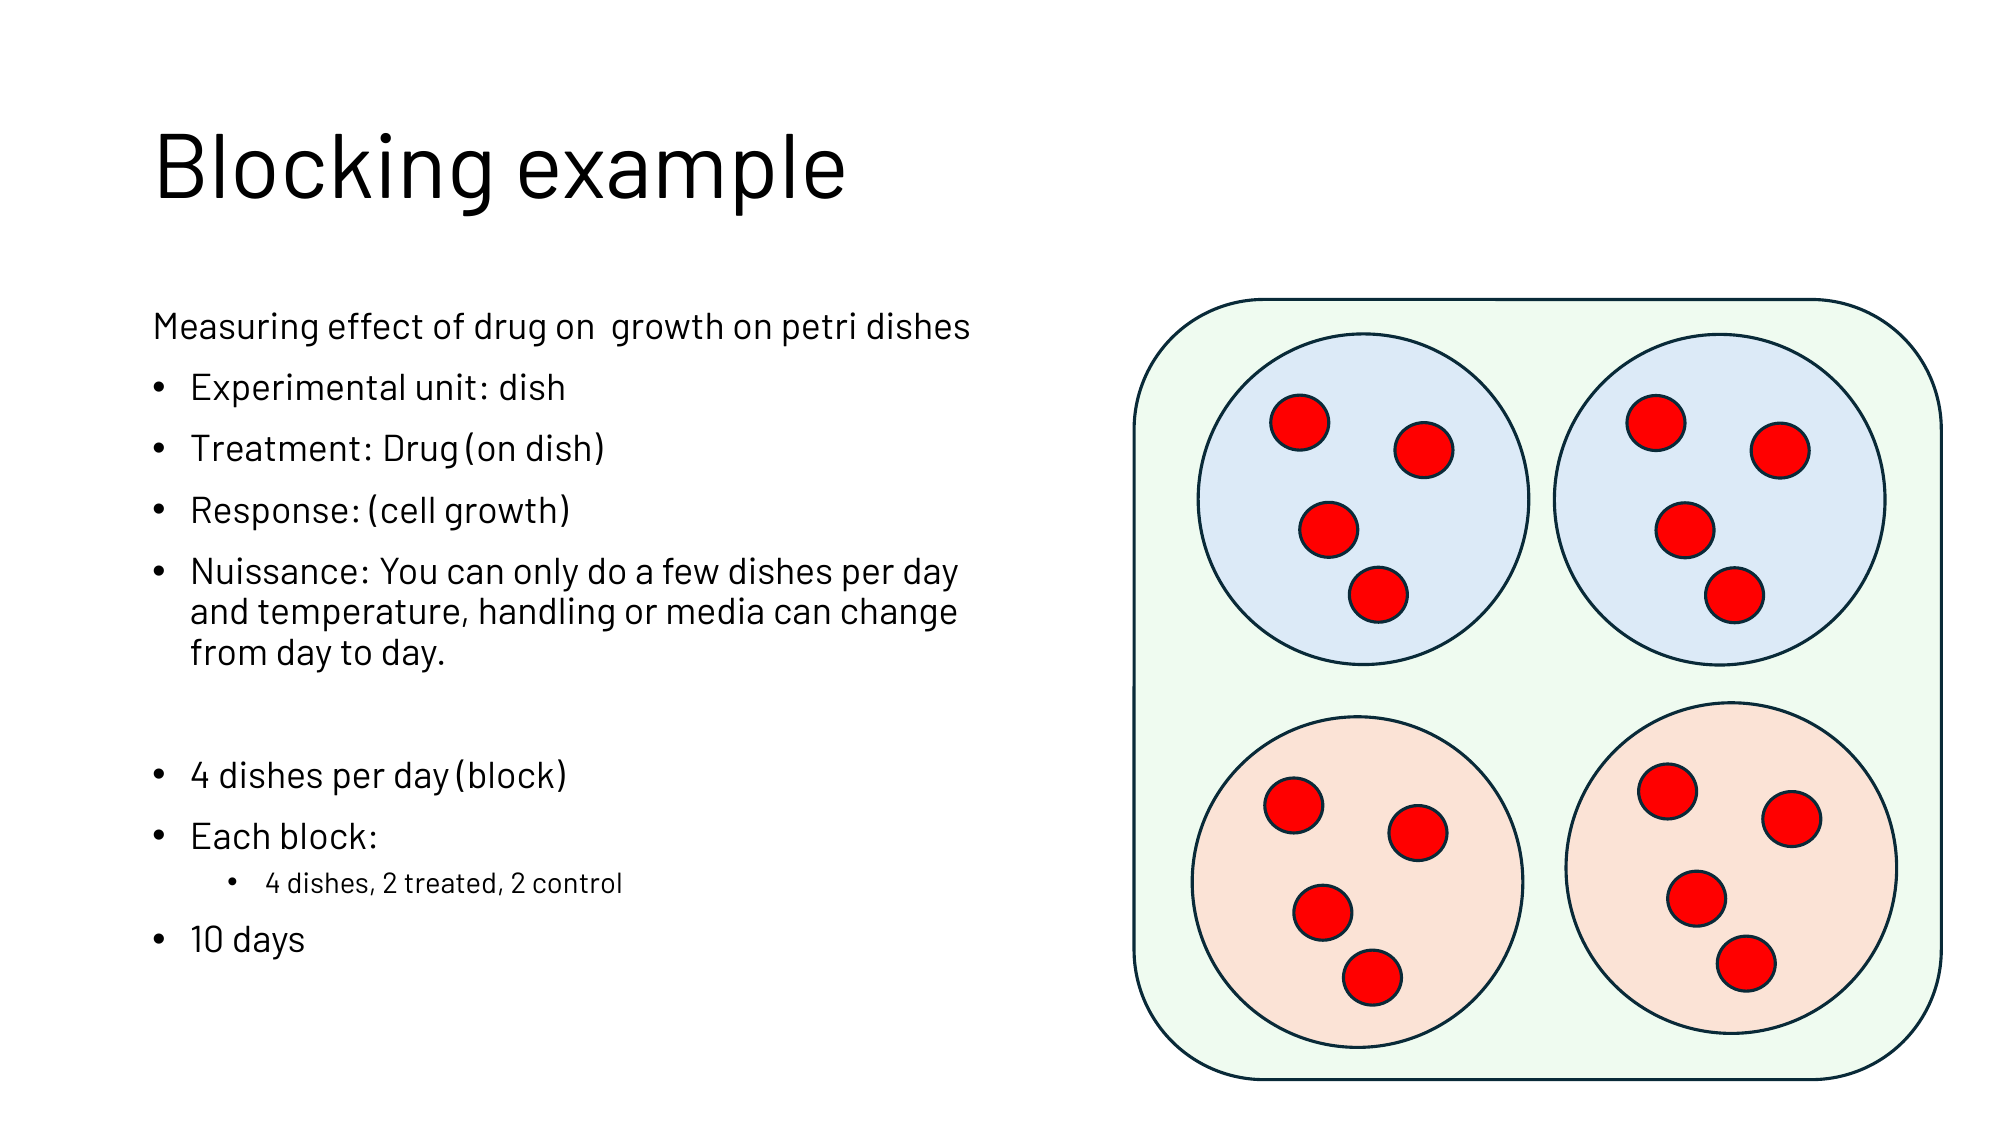

# Blocking example
Measuring effect of drug on  growth on petri dishes
Experimental unit: dish
Treatment: Drug (on dish)
Response: (cell growth)
Nuissance: You can only do a few dishes per day and temperature, handling or media can change from day to day.

4 dishes per day (block)
Each block:
4 dishes, 2 treated, 2 control
10 days

Batch 1
Batch 2